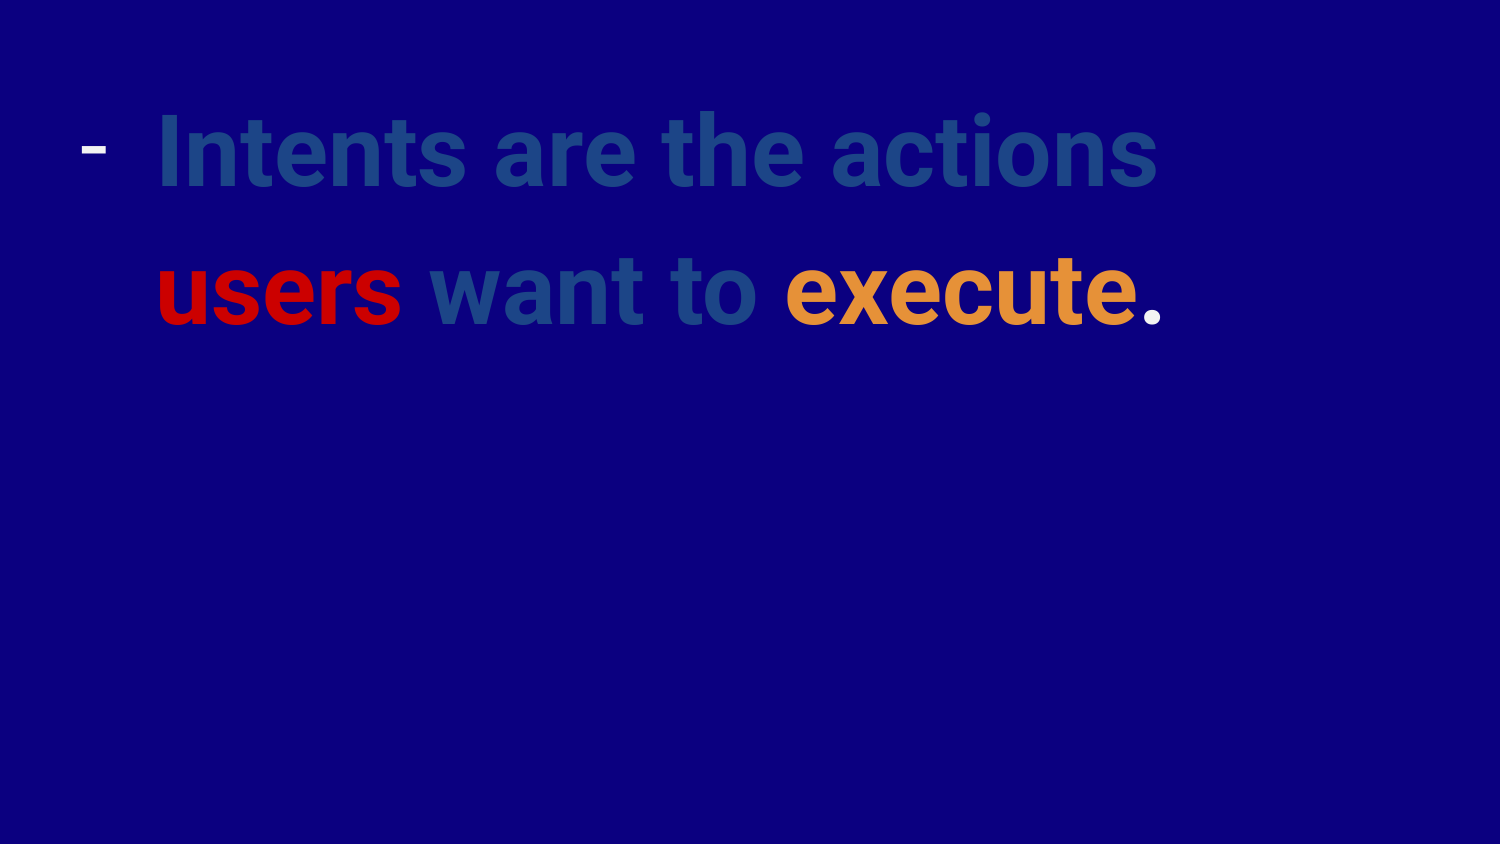

Intents are the actions users want to execute.